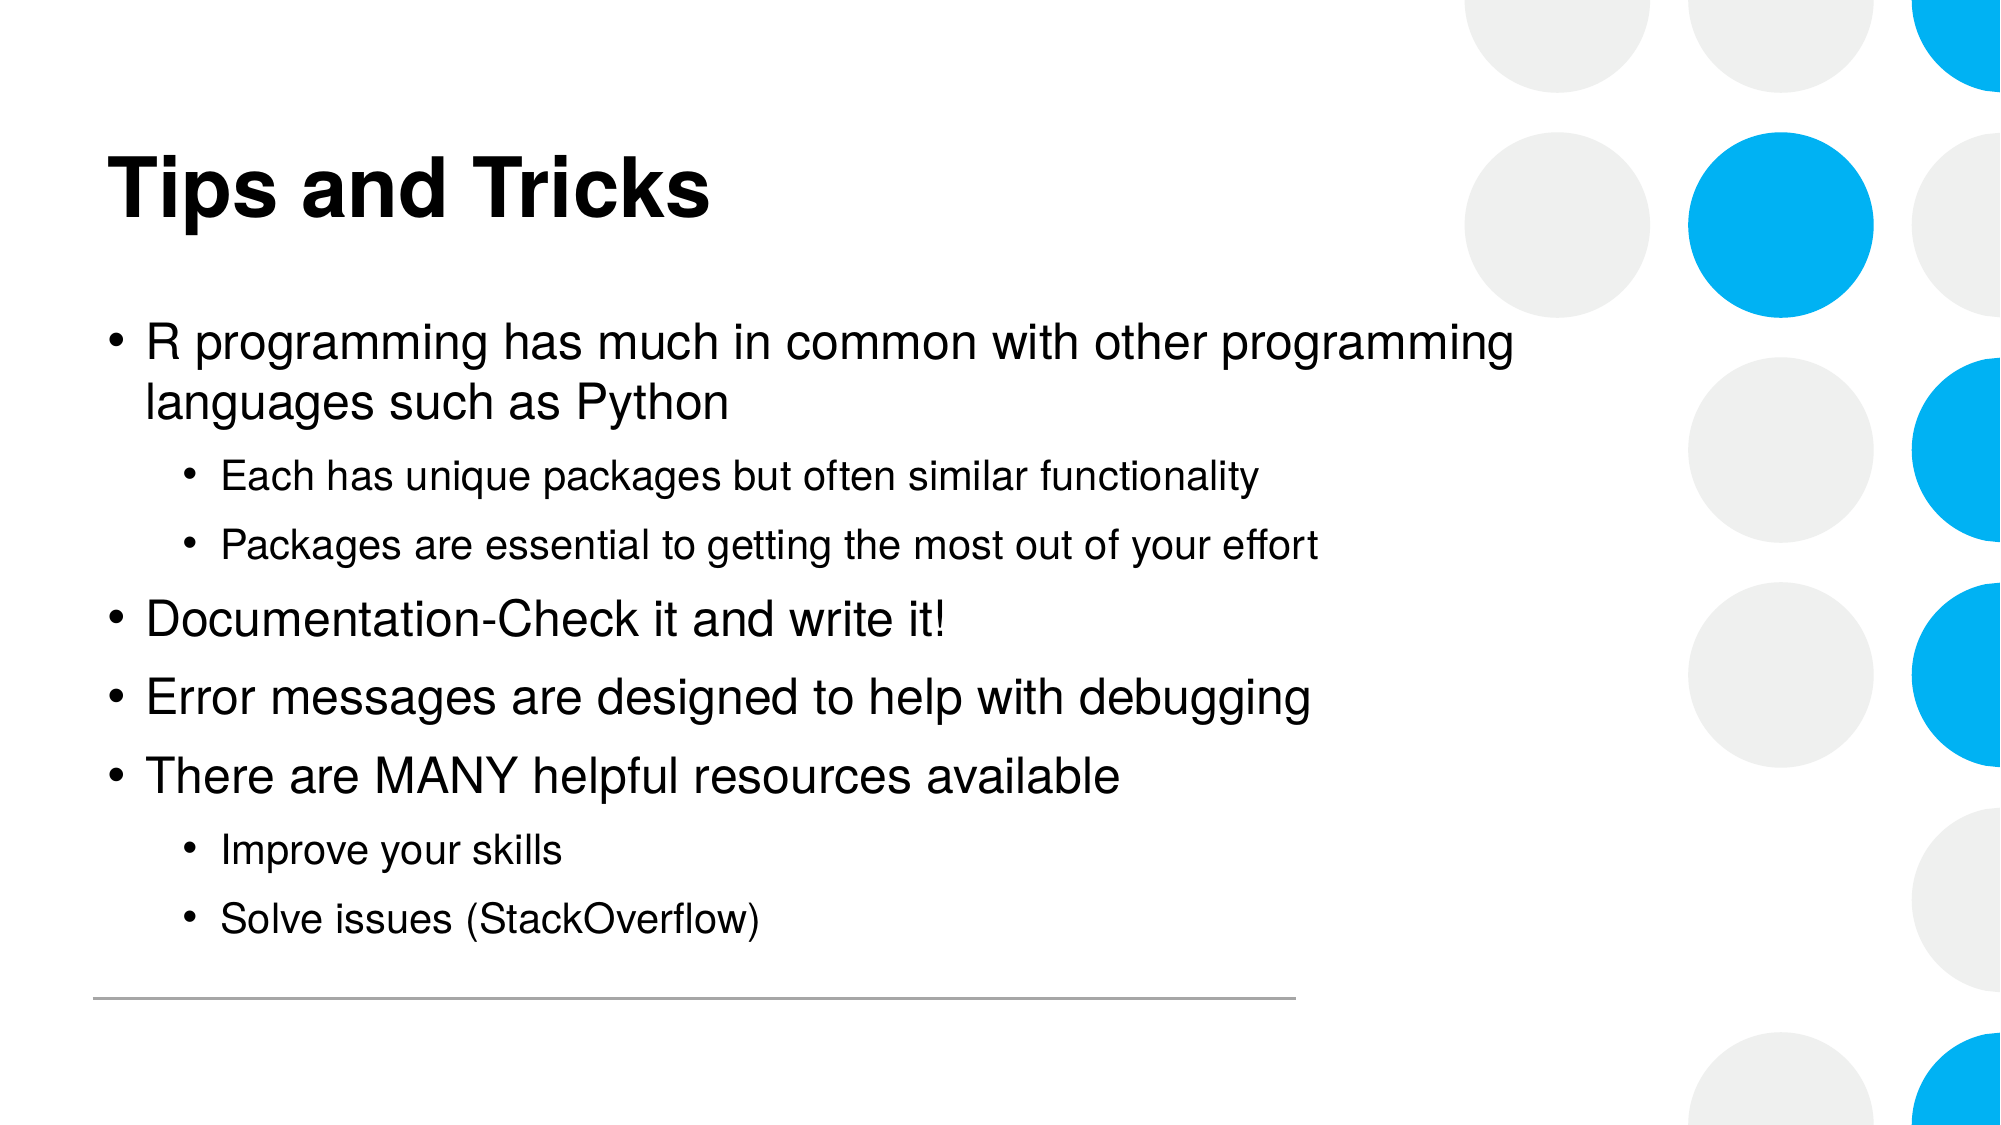

# Tips and Tricks
R programming has much in common with other programming languages such as Python
Each has unique packages but often similar functionality
Packages are essential to getting the most out of your effort
Documentation-Check it and write it!
Error messages are designed to help with debugging
There are MANY helpful resources available
Improve your skills
Solve issues (StackOverflow)